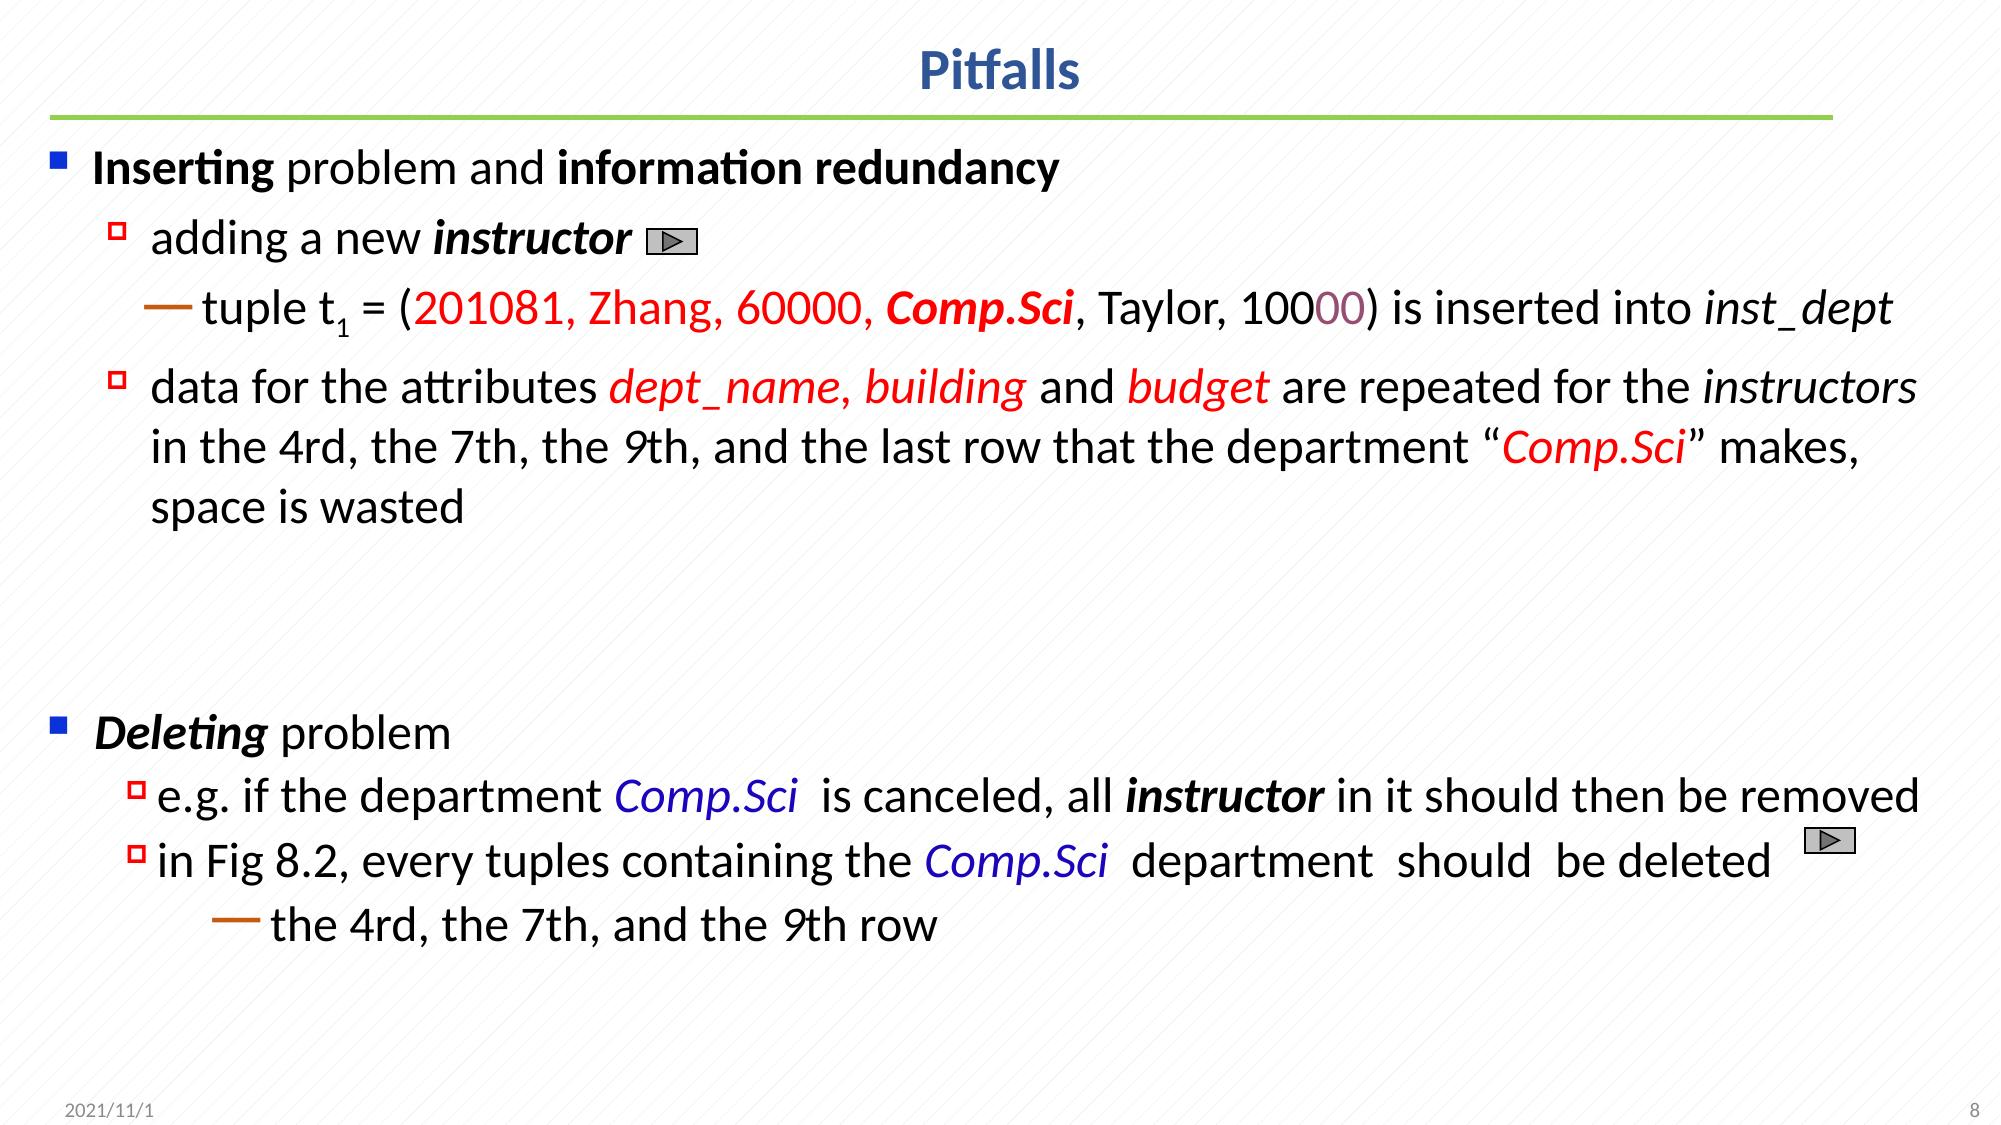

# Pitfalls
Inserting problem and information redundancy
adding a new instructor
tuple t1 = (201081, Zhang, 60000, Comp.Sci, Taylor, 10000) is inserted into inst_dept
data for the attributes dept_name, building and budget are repeated for the instructors in the 4rd, the 7th, the 9th, and the last row that the department “Comp.Sci” makes,  space is wasted

Deleting problem
e.g. if the department Comp.Sci  is canceled, all instructor in it should then be removed
in Fig 8.2, every tuples containing the Comp.Sci  department  should  be deleted
the 4rd, the 7th, and the 9th row

8
2021/11/1